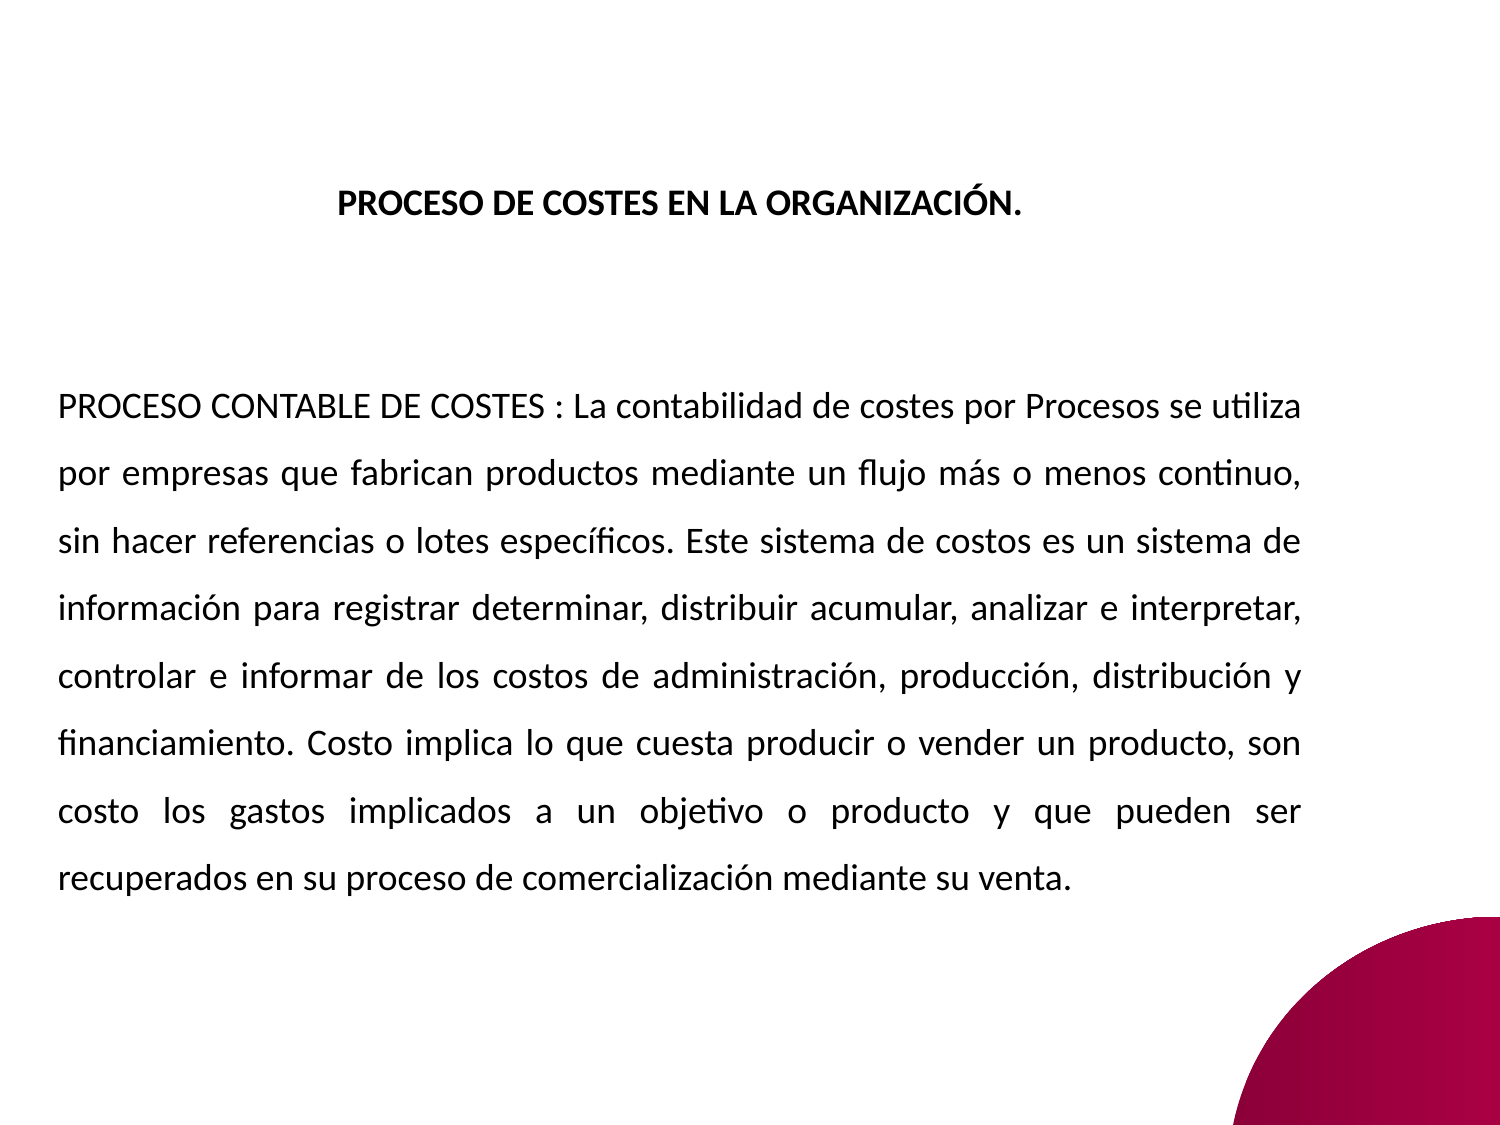

PROCESO DE COSTES EN LA ORGANIZACIÓN.

PROCESO CONTABLE DE COSTES : La contabilidad de costes por Procesos se utiliza por empresas que fabrican productos mediante un flujo más o menos continuo, sin hacer referencias o lotes específicos. Este sistema de costos es un sistema de información para registrar determinar, distribuir acumular, analizar e interpretar, controlar e informar de los costos de administración, producción, distribución y financiamiento. Costo implica lo que cuesta producir o vender un producto, son costo los gastos implicados a un objetivo o producto y que pueden ser recuperados en su proceso de comercialización mediante su venta.